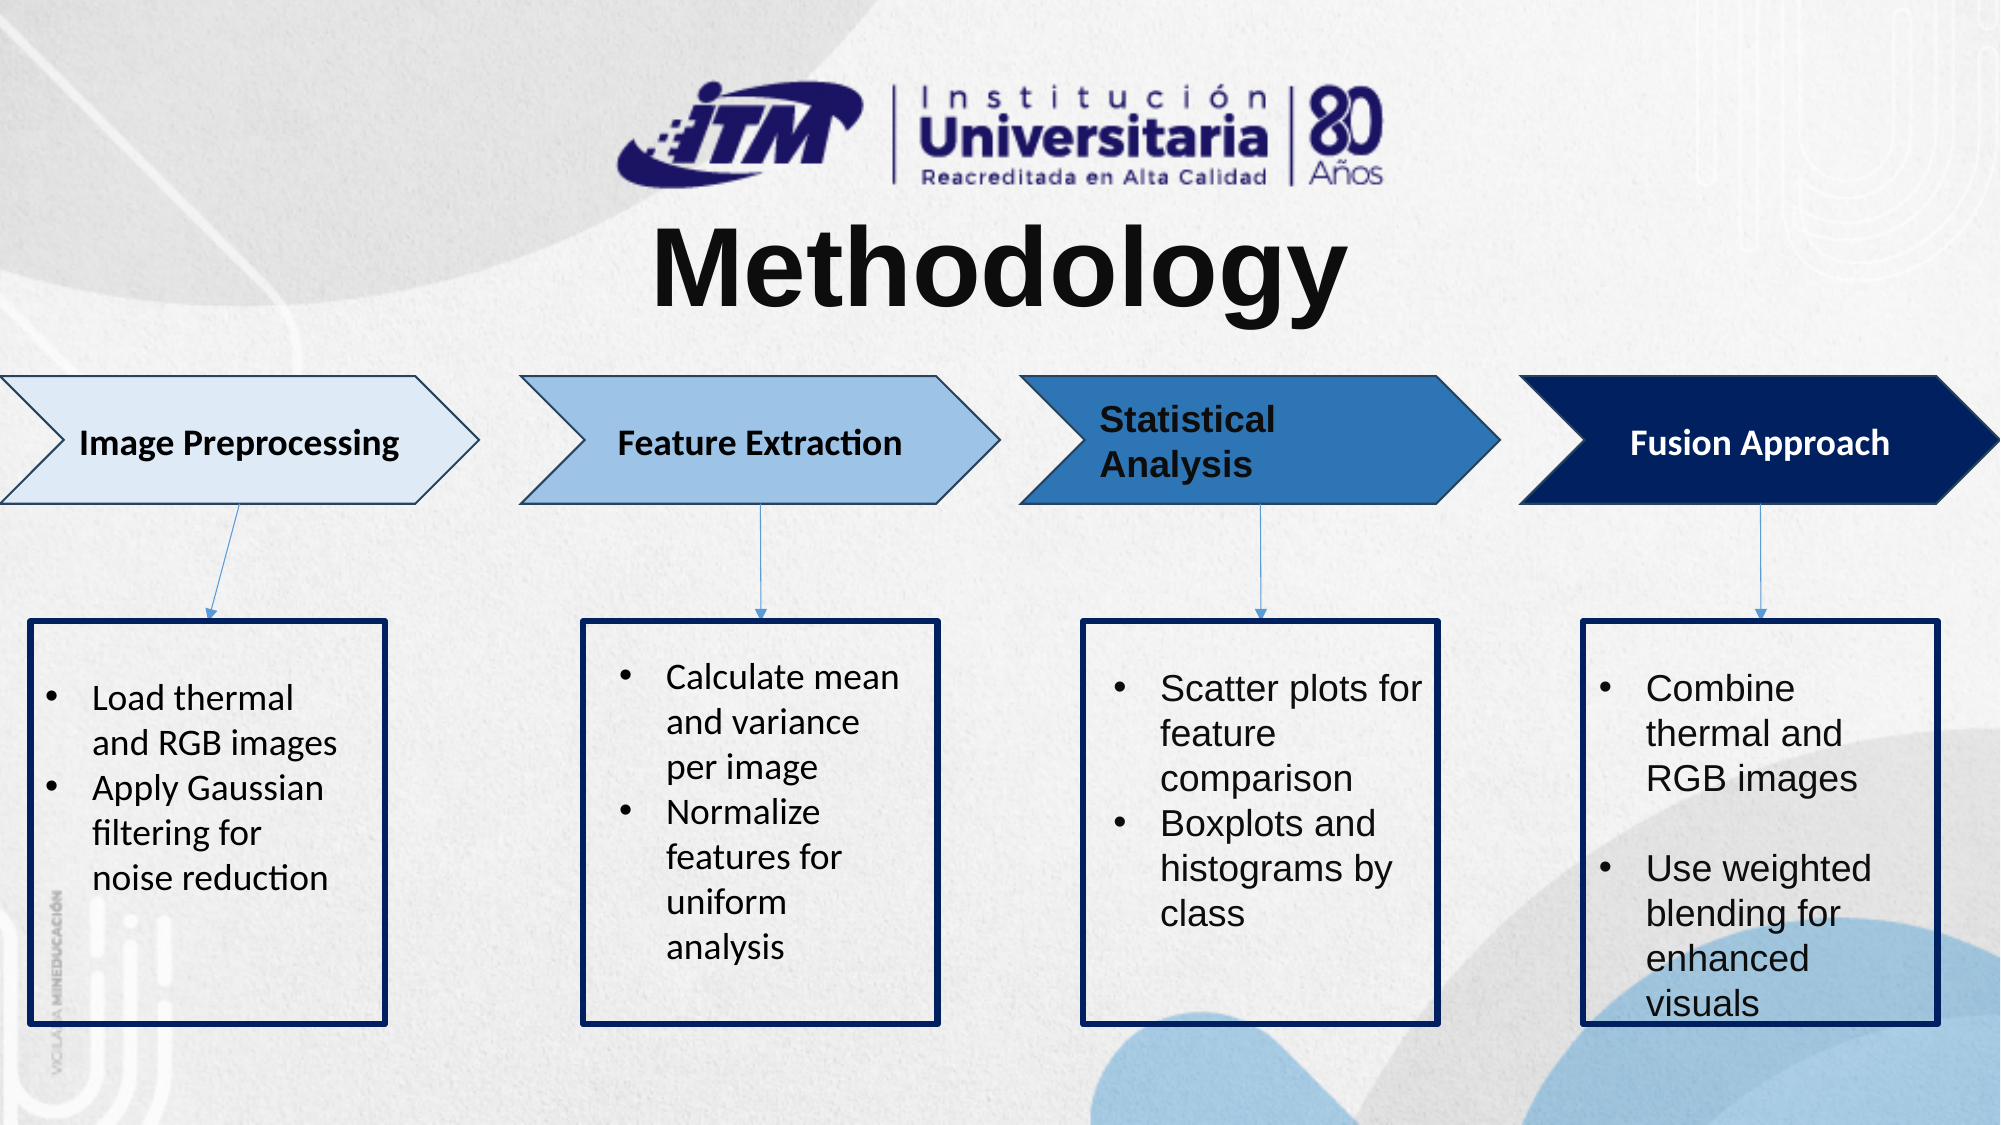

# Methodology
Image Preprocessing
Feature Extraction
Statistical Analysis
Fusion Approach

Calculate mean and variance per image
Normalize features for uniform analysis
Scatter plots for feature comparison
Boxplots and histograms by class
Combine thermal and RGB images

Use weighted blending for enhanced visuals
Load thermal and RGB images
Apply Gaussian filtering for noise reduction